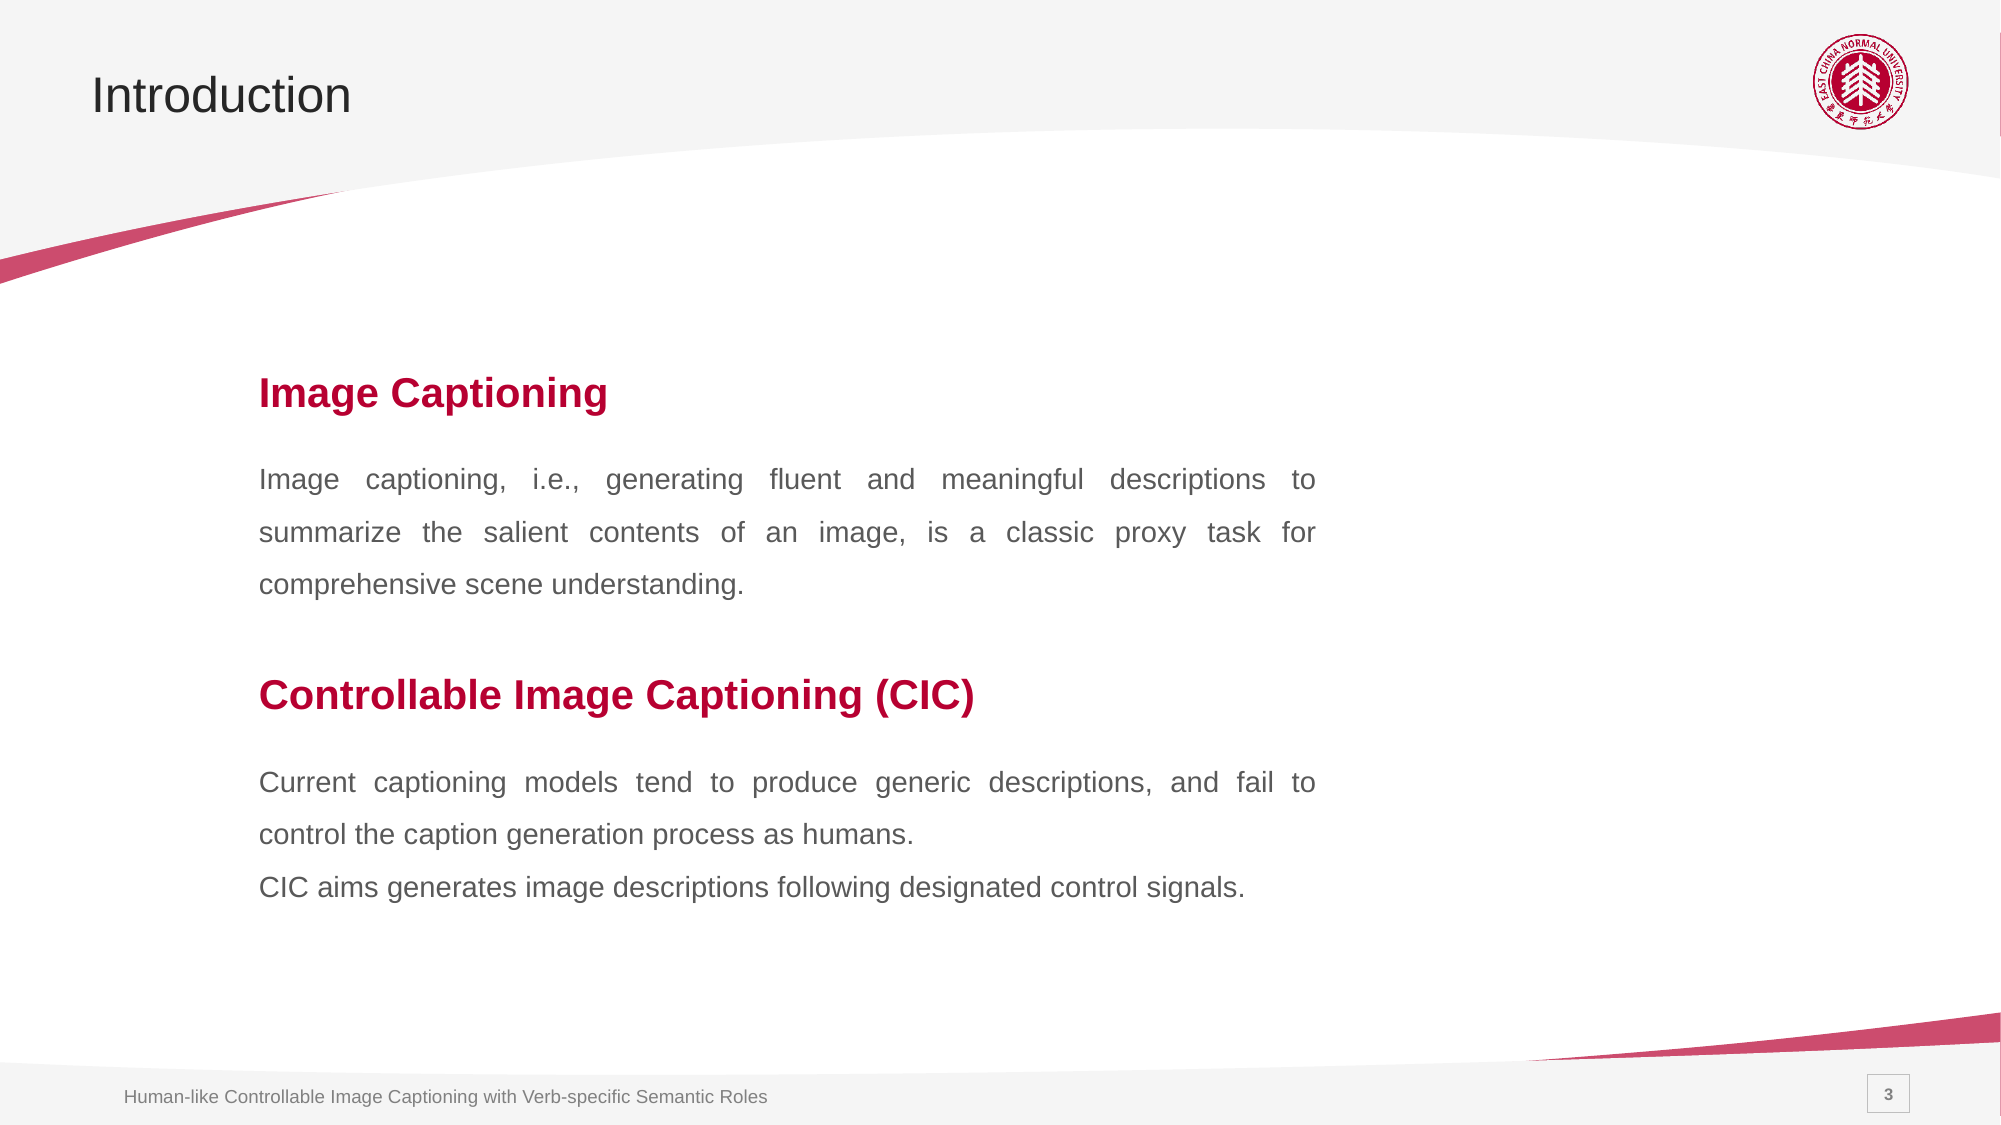

# Introduction
Image Captioning
Image captioning, i.e., generating fluent and meaningful descriptions to summarize the salient contents of an image, is a classic proxy task for comprehensive scene understanding.
Controllable Image Captioning (CIC)
Current captioning models tend to produce generic descriptions, and fail to control the caption generation process as humans.
CIC aims generates image descriptions following designated control signals.